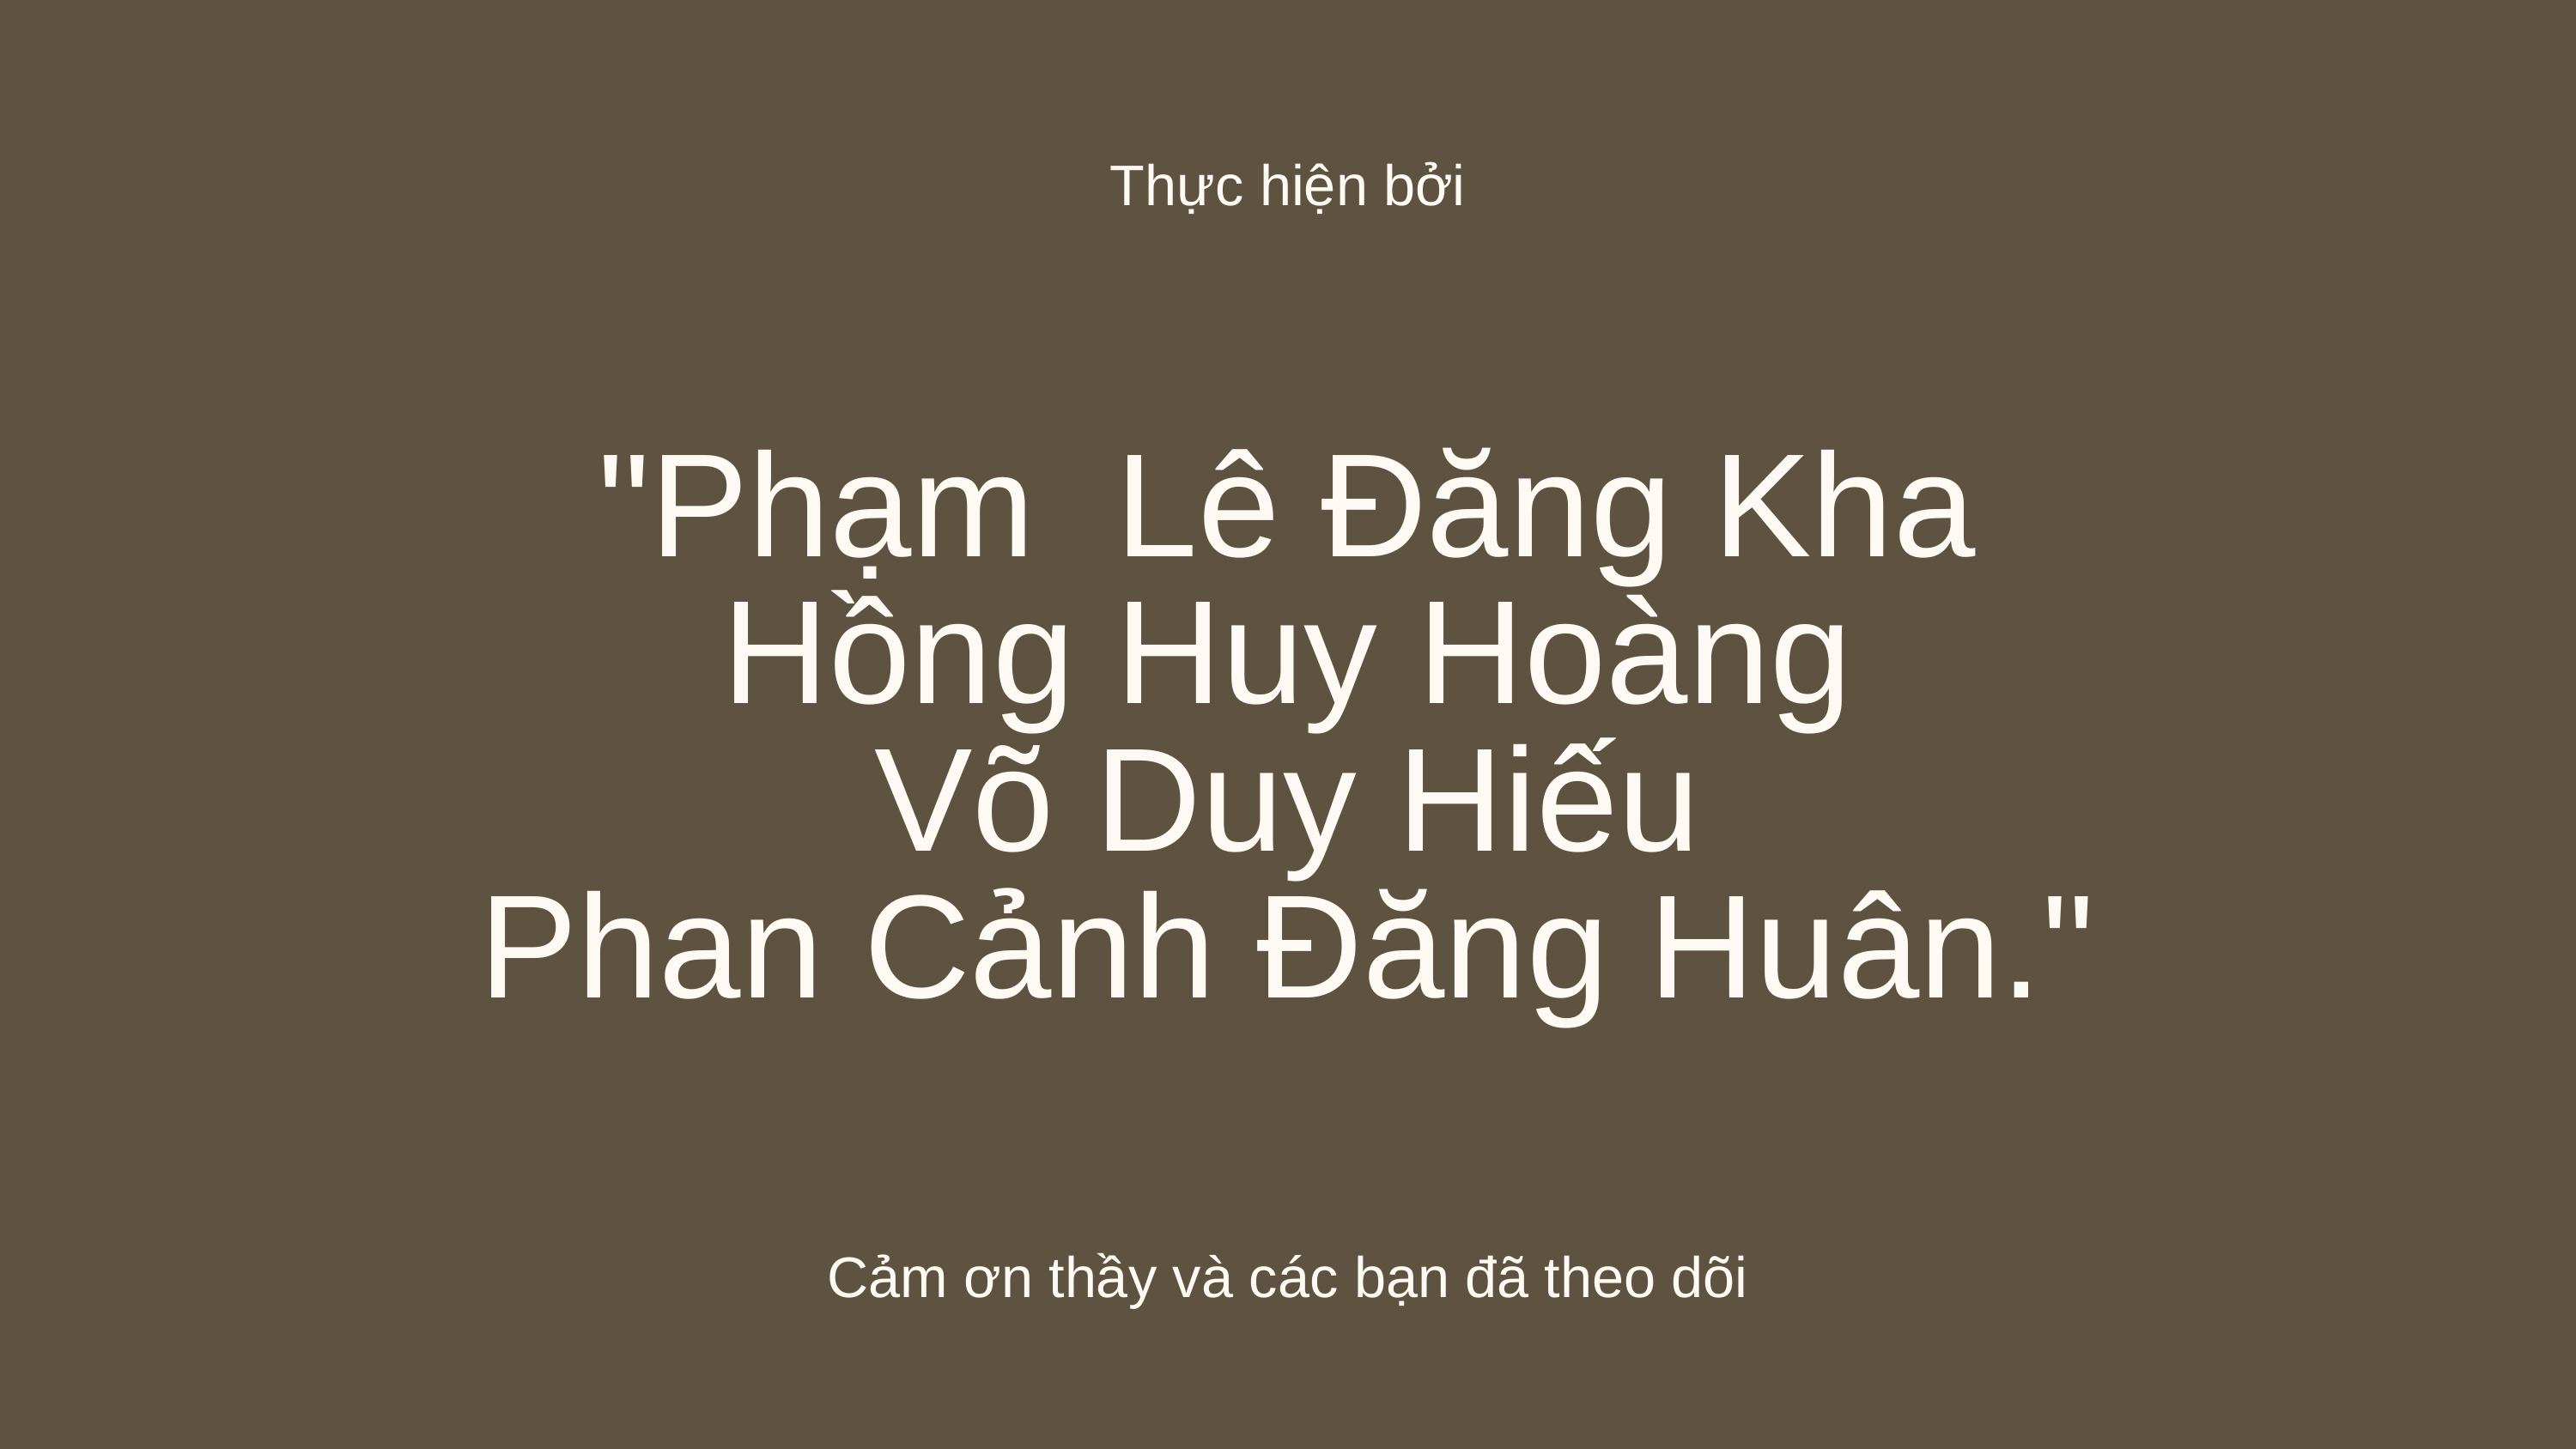

Thực hiện bởi
"Phạm  Lê Đăng Kha
Hồng Huy Hoàng
Võ Duy Hiếu
Phan Cảnh Đăng Huân."
Cảm ơn thầy và các bạn đã theo dõi